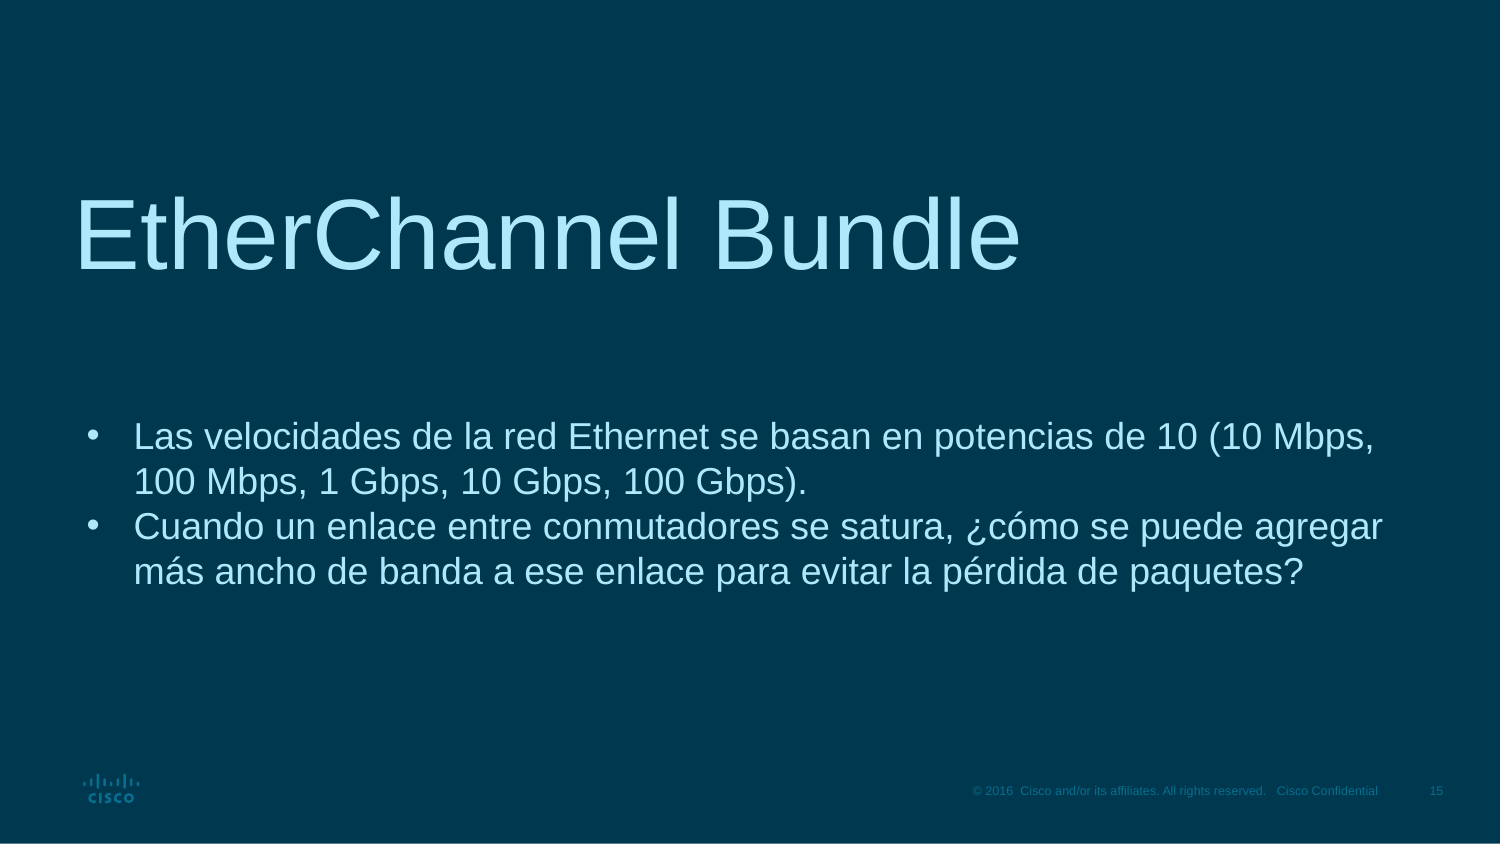

# EtherChannel Bundle
Las velocidades de la red Ethernet se basan en potencias de 10 (10 Mbps, 100 Mbps, 1 Gbps, 10 Gbps, 100 Gbps).
Cuando un enlace entre conmutadores se satura, ¿cómo se puede agregar más ancho de banda a ese enlace para evitar la pérdida de paquetes?